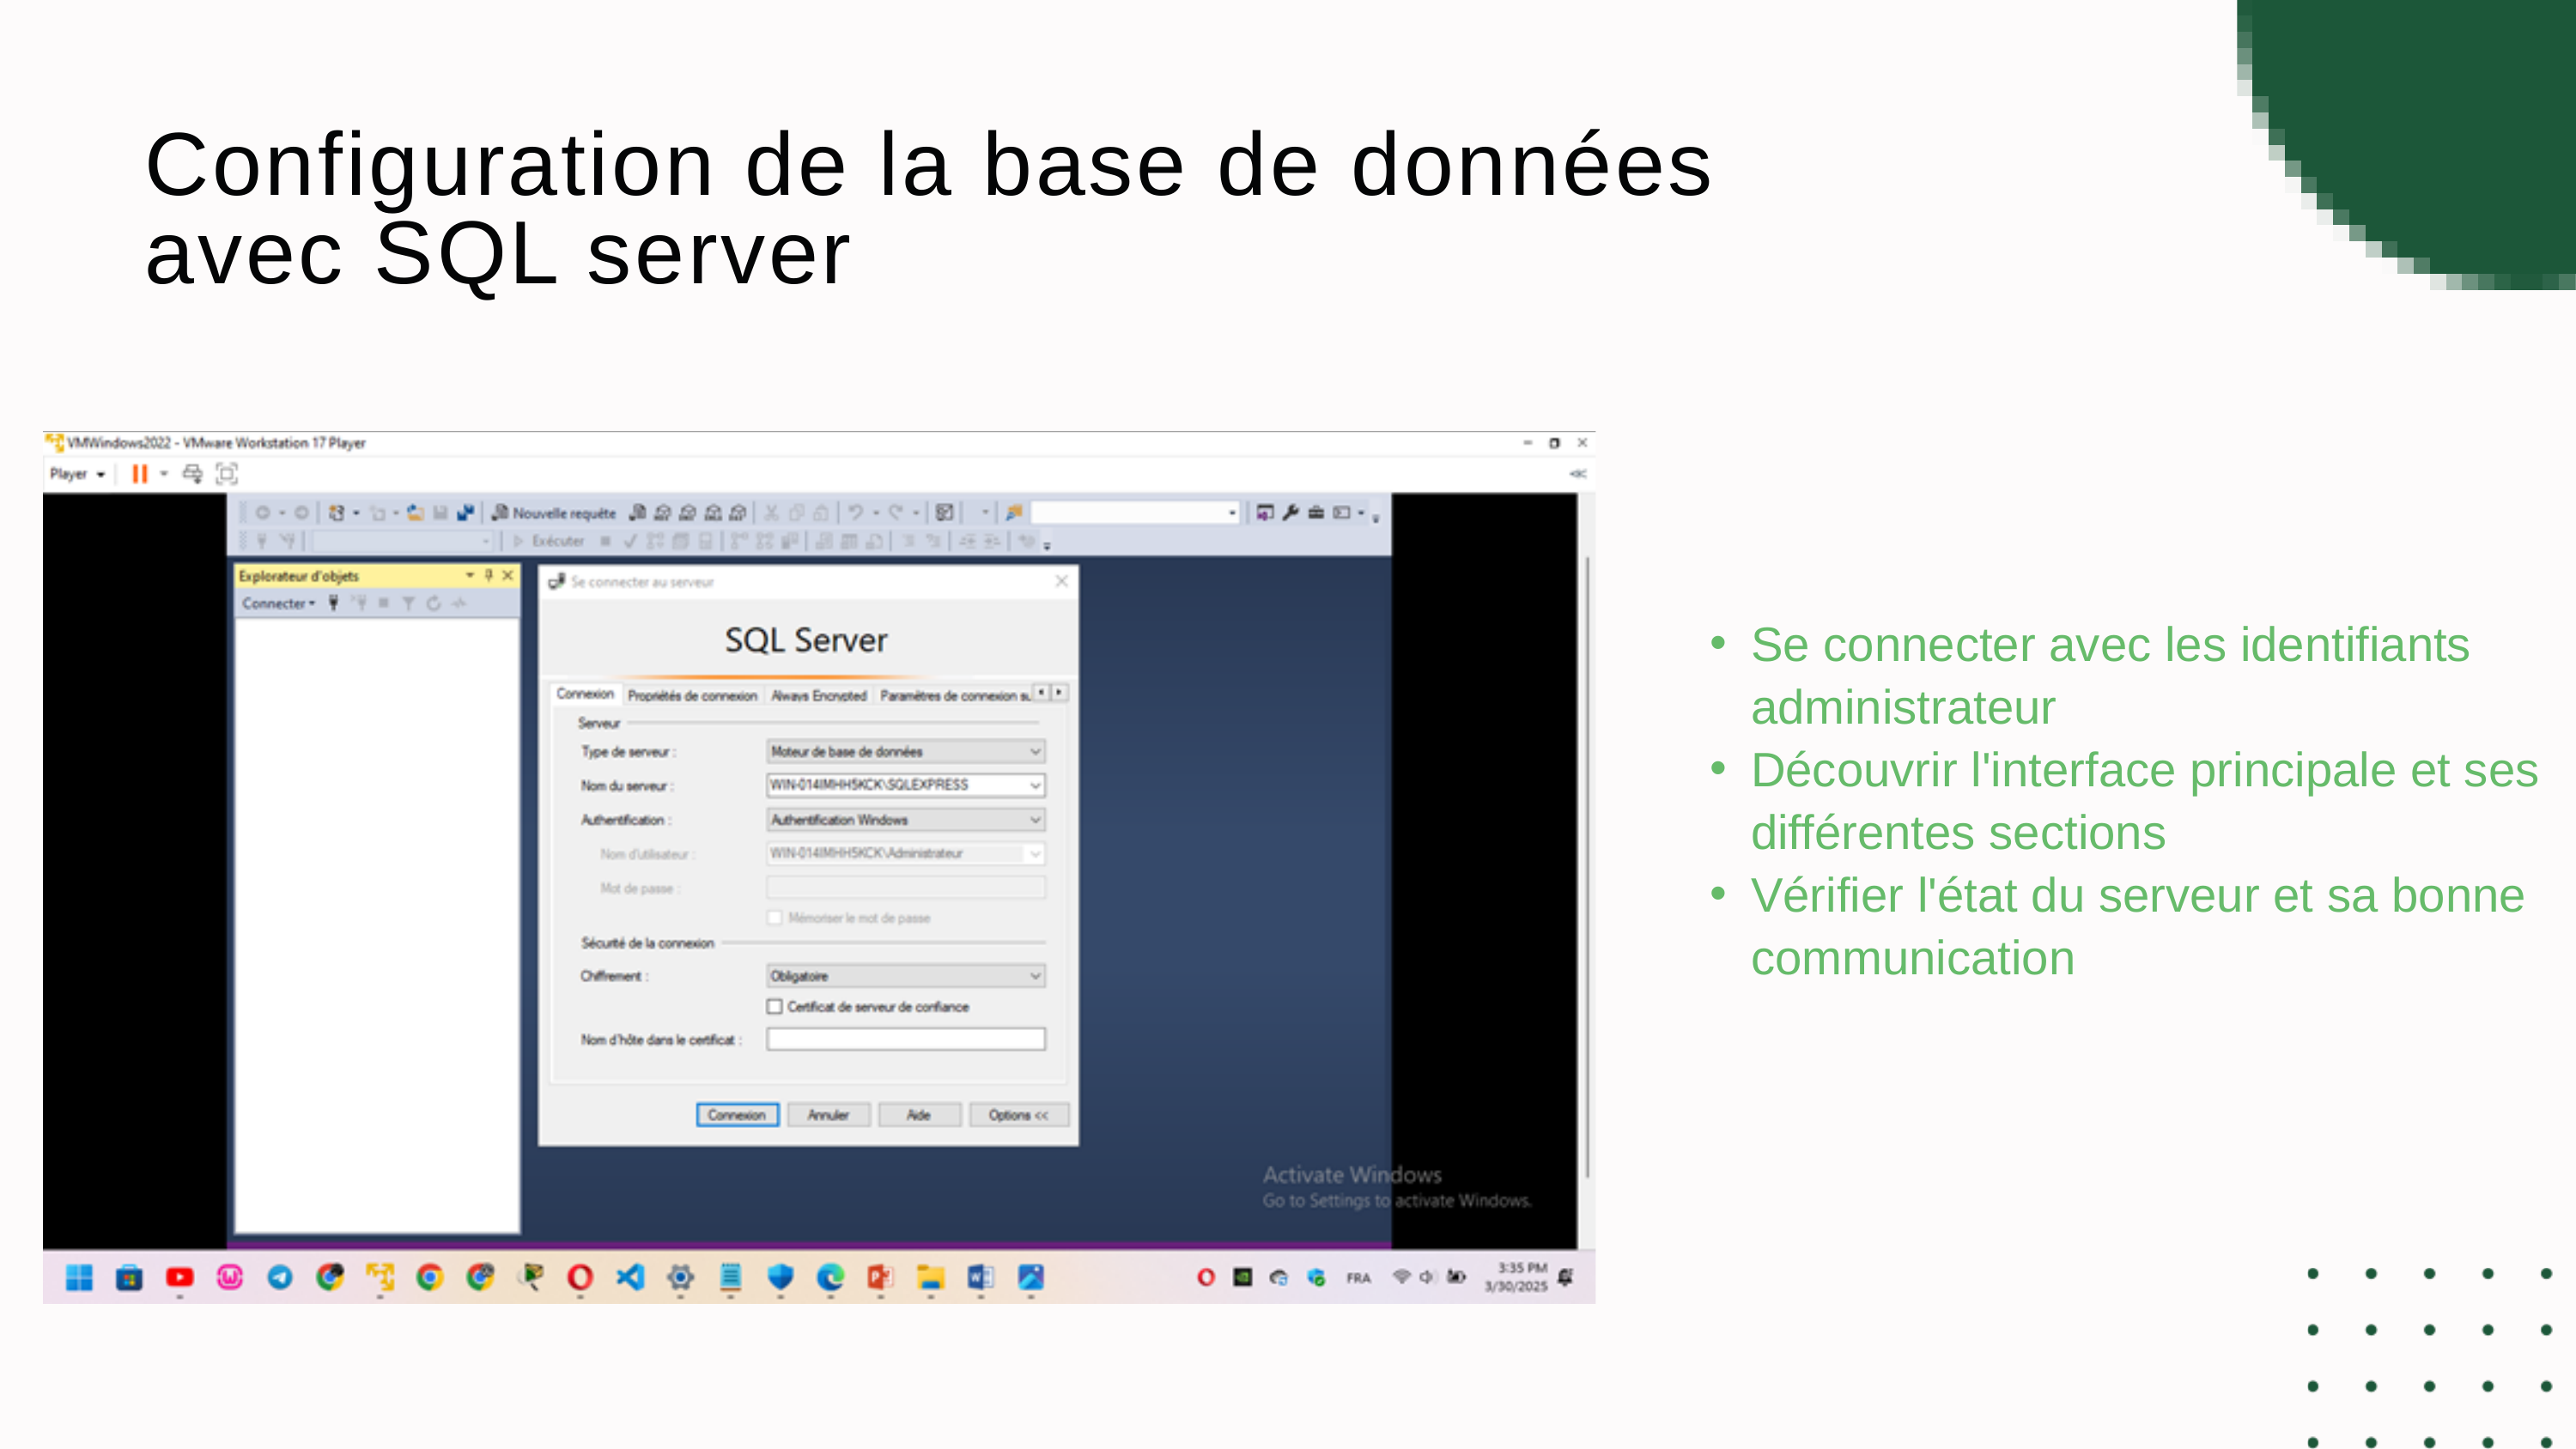

Configuration de la base de données avec SQL server

Se connecter avec les identifiants administrateur
Découvrir l'interface principale et ses différentes sections
Vérifier l'état du serveur et sa bonne communication